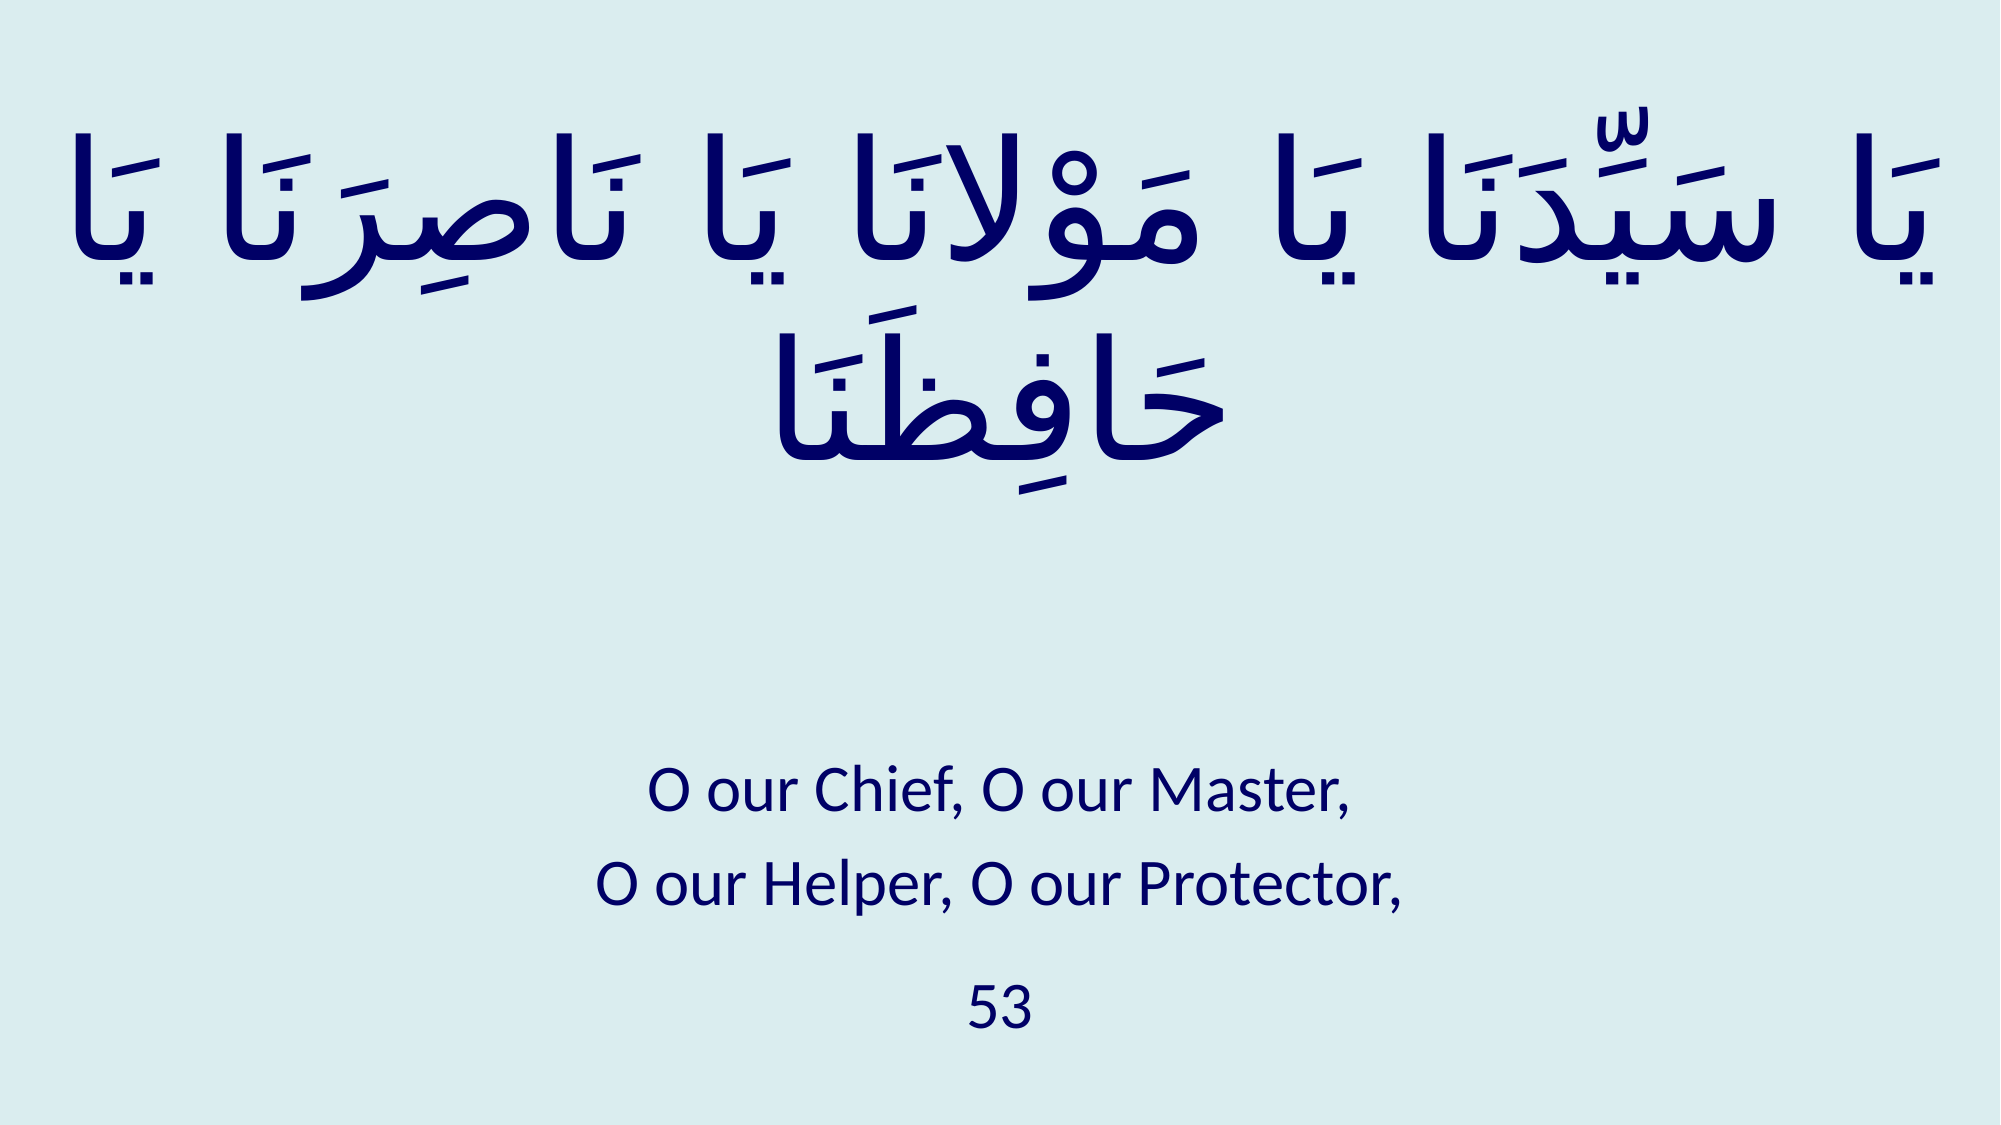

# يَا سَيِّدَنَا يَا مَوْلانَا يَا نَاصِرَنَا يَا حَافِظَنَا
O our Chief, O our Master,
O our Helper, O our Protector,
53